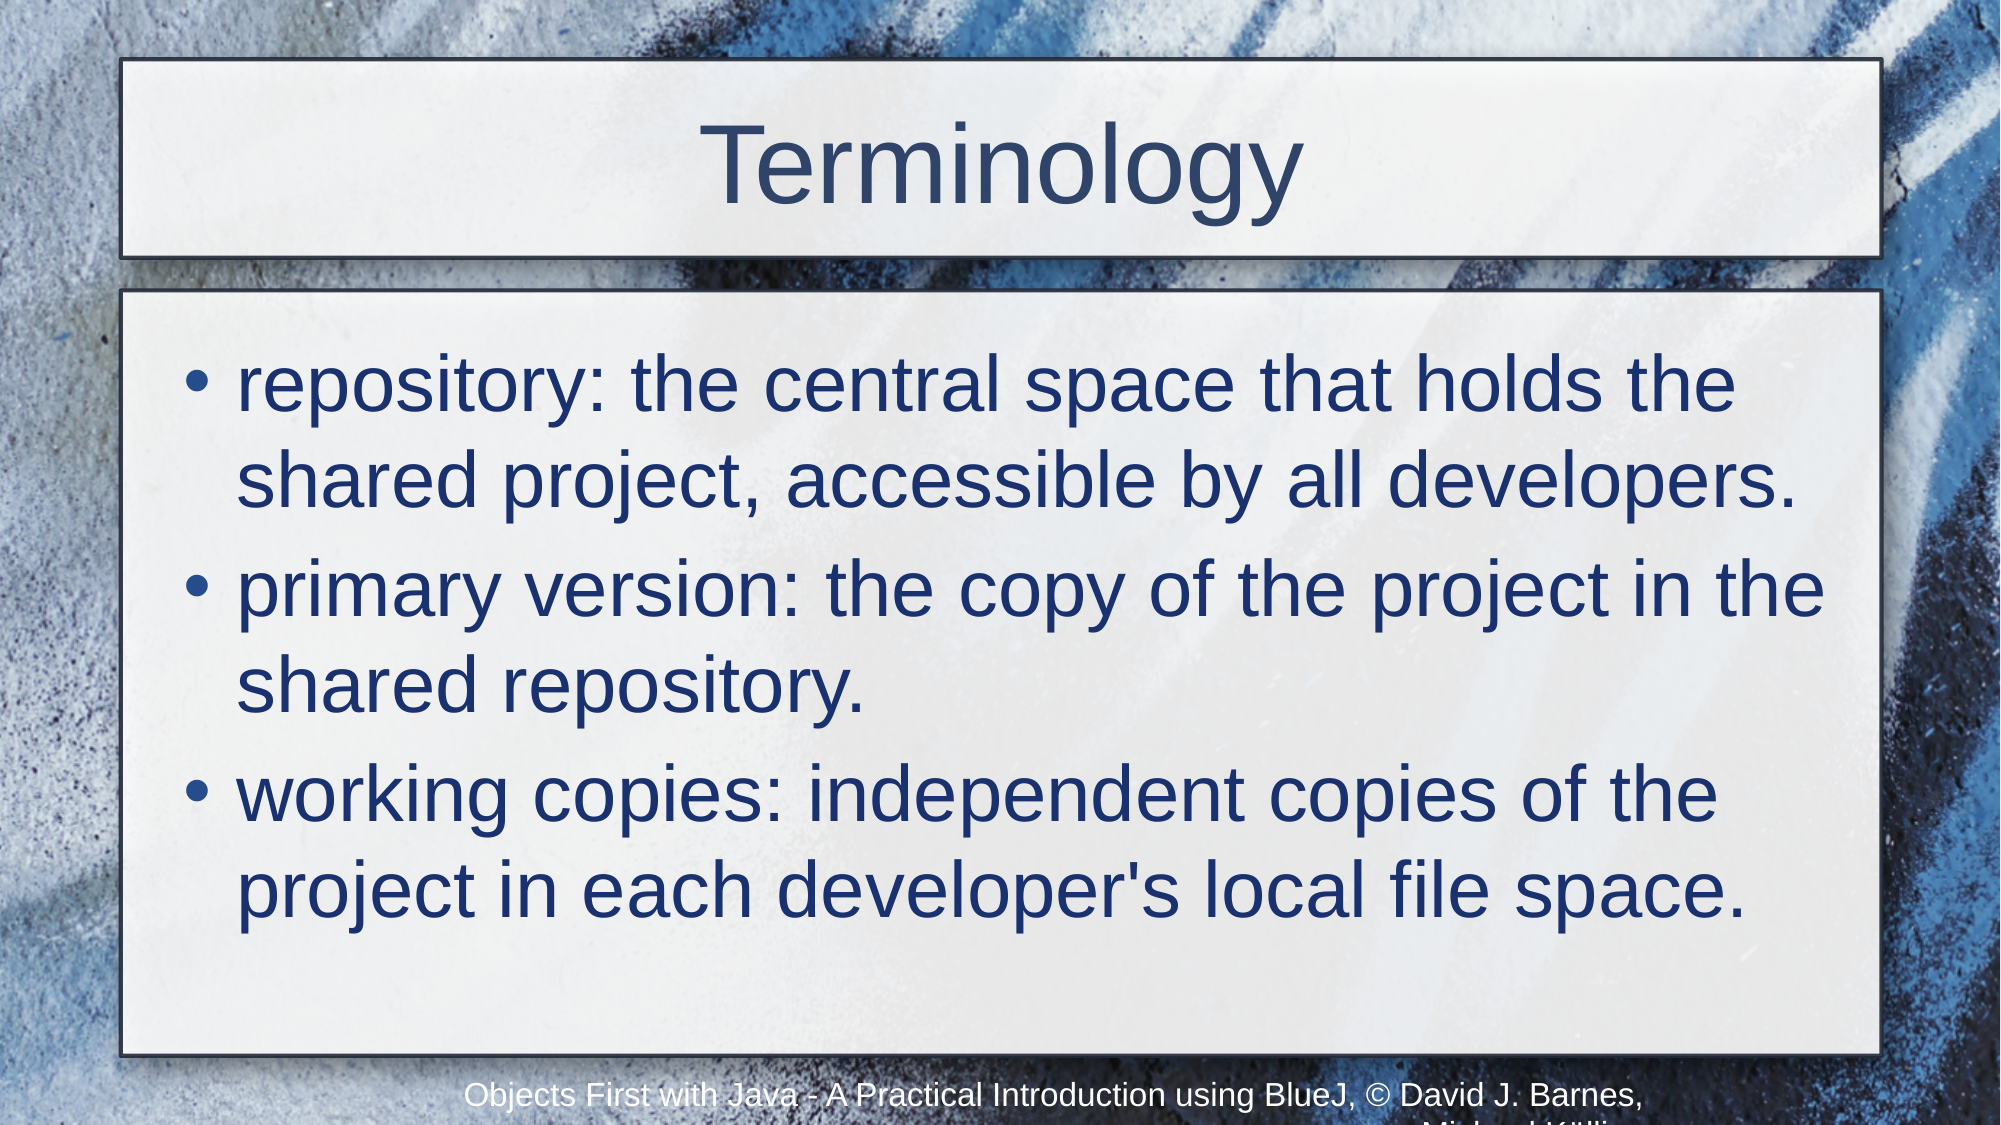

# Terminology
repository: the central space that holds the shared project, accessible by all developers.
primary version: the copy of the project in the shared repository.
working copies: independent copies of the project in each developer's local file space.